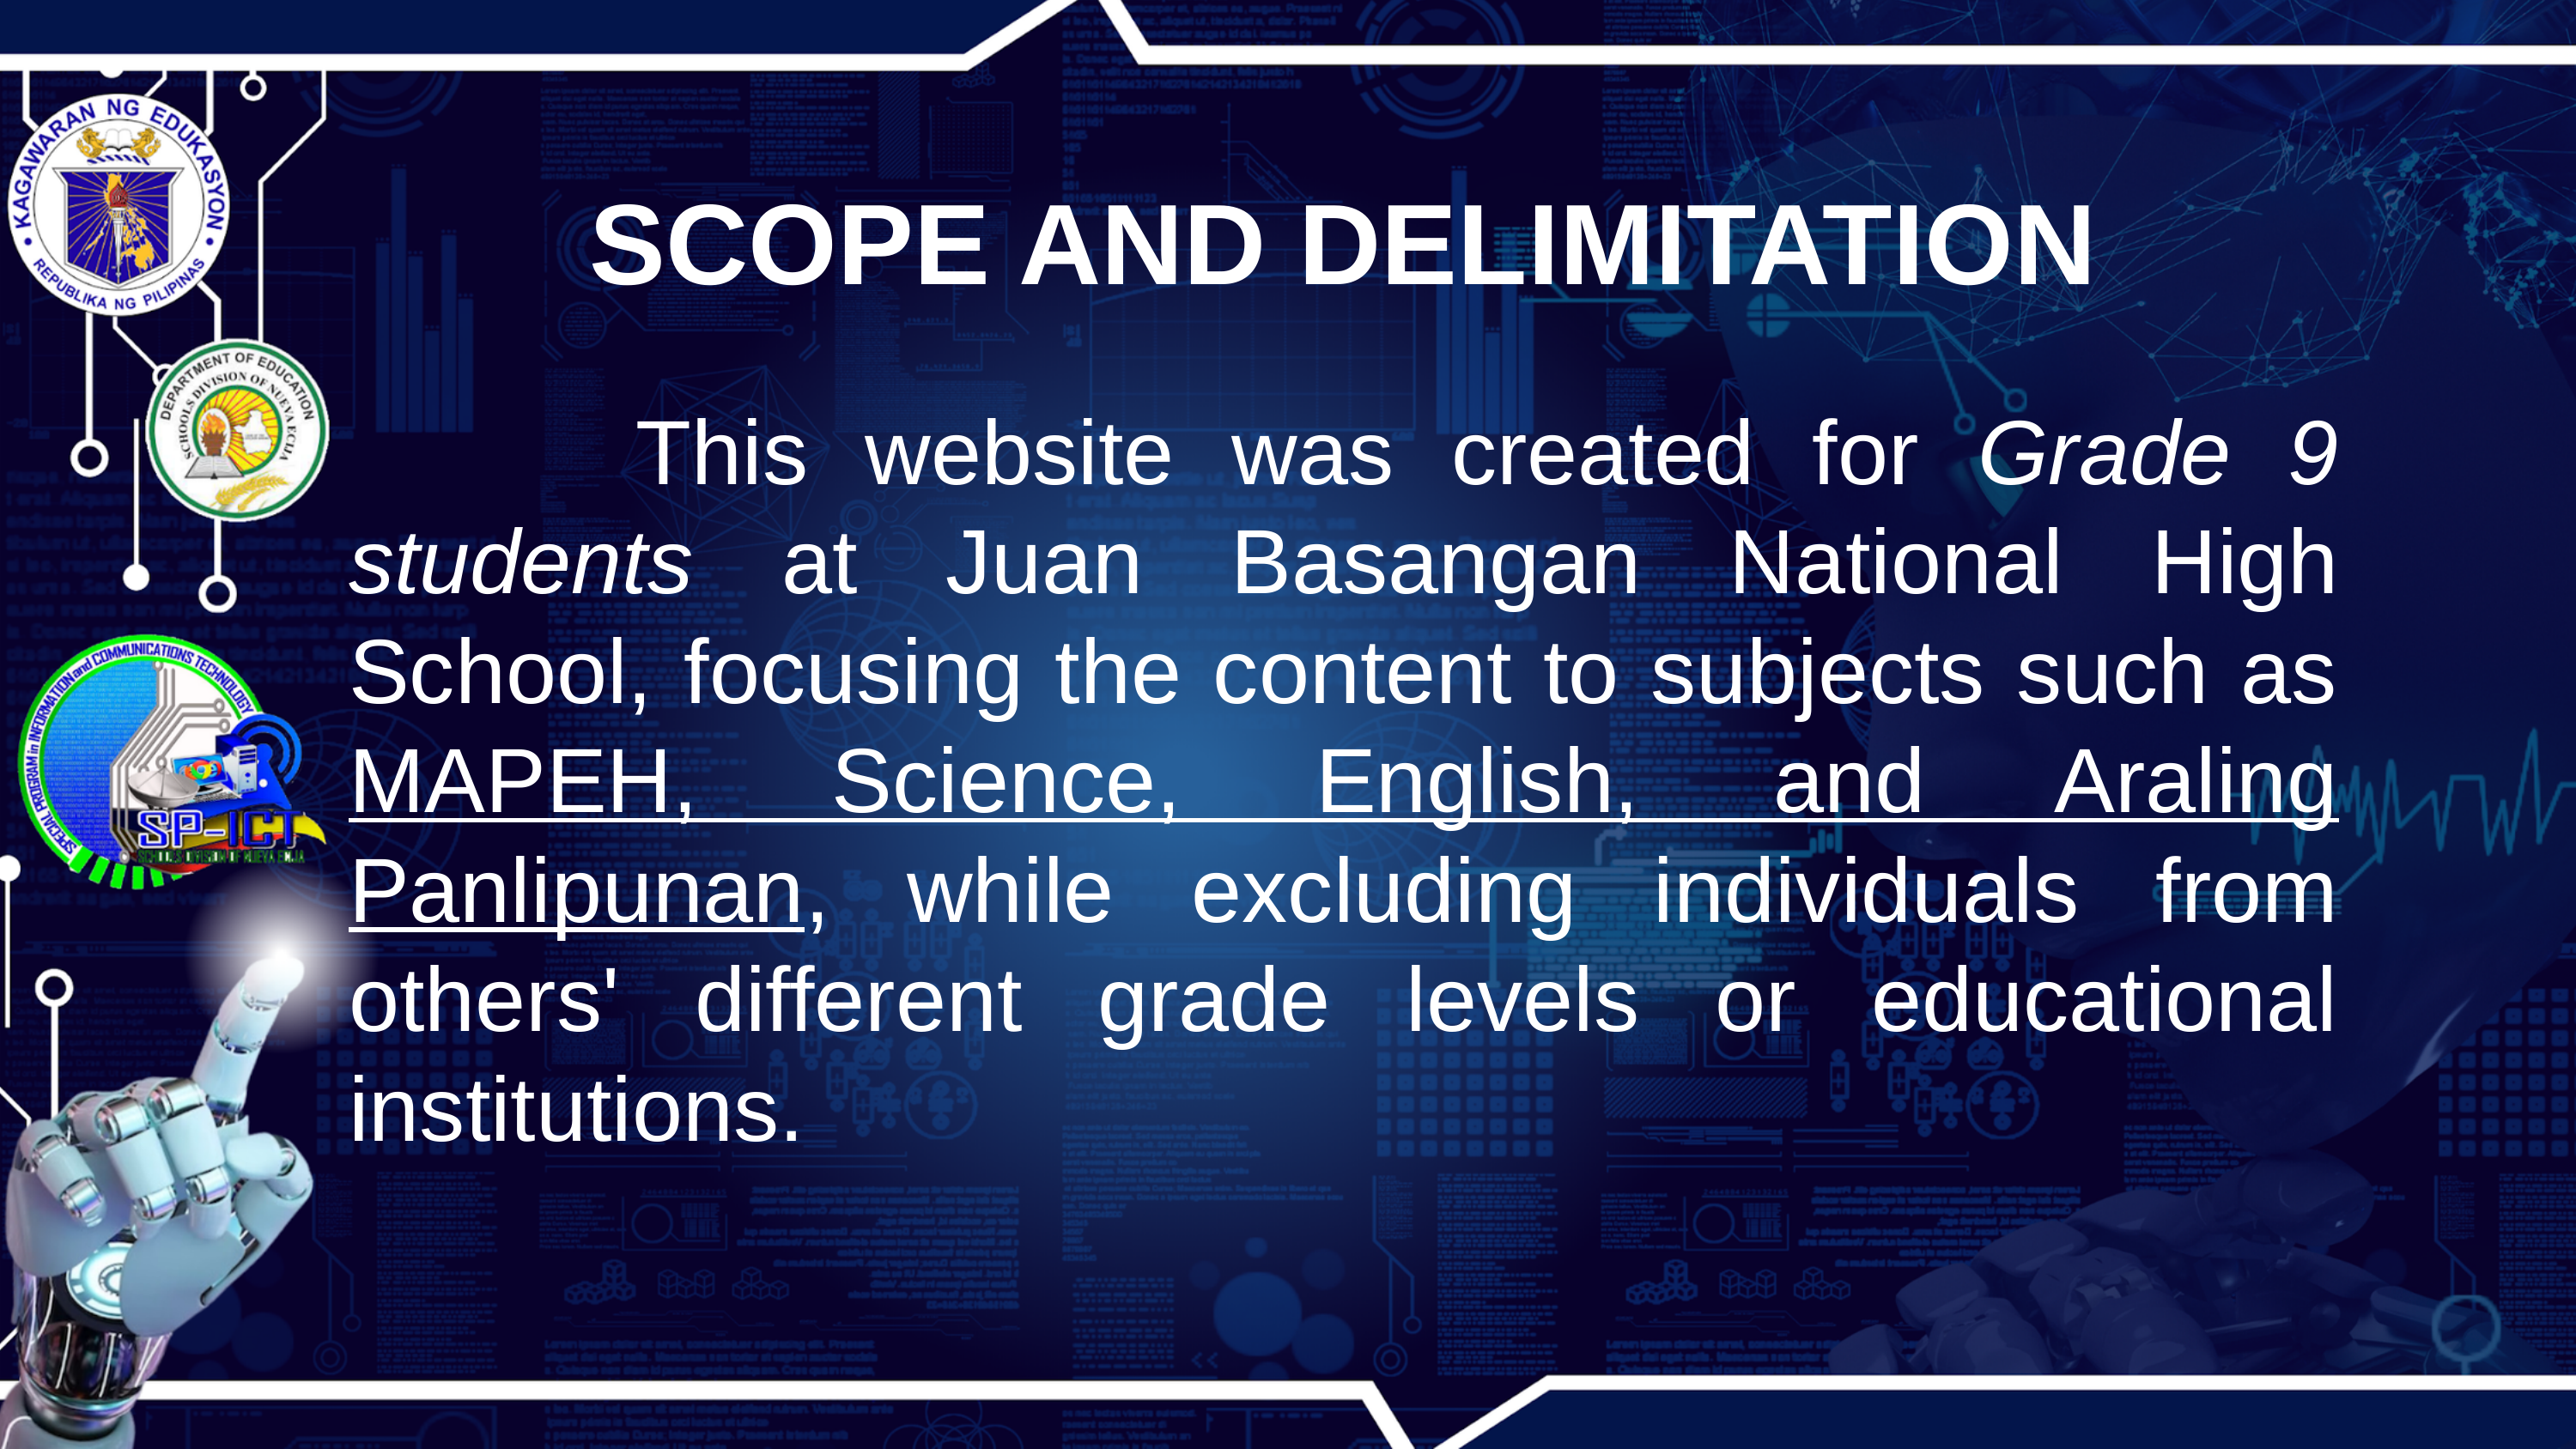

SCOPE AND DELIMITATION
     This website was created for Grade 9 students at Juan Basangan National High School, focusing the content to subjects such as MAPEH, Science, English, and Araling Panlipunan, while excluding individuals from others' different grade levels or educational institutions.